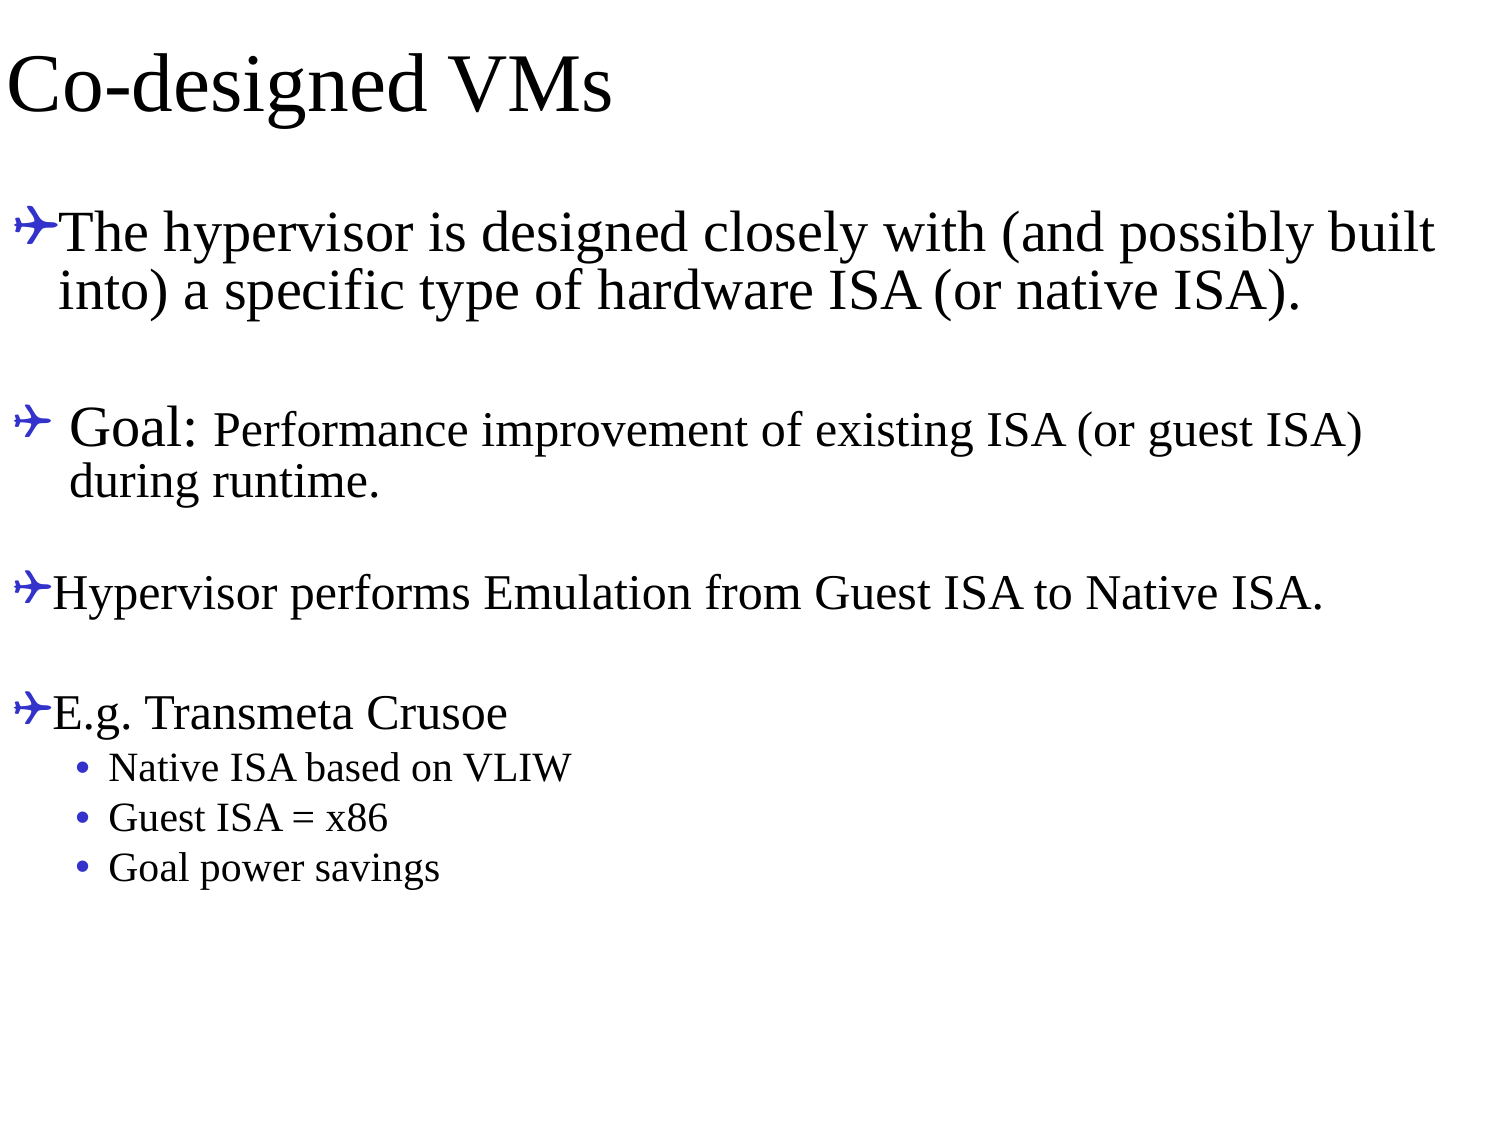

# Co-designed VMs
The hypervisor is designed closely with (and possibly built into) a specific type of hardware ISA (or native ISA).

Goal: Performance improvement of existing ISA (or guest ISA) during runtime.

Hypervisor performs Emulation from Guest ISA to Native ISA.

E.g. Transmeta Crusoe
Native ISA based on VLIW
Guest ISA = x86
Goal power savings